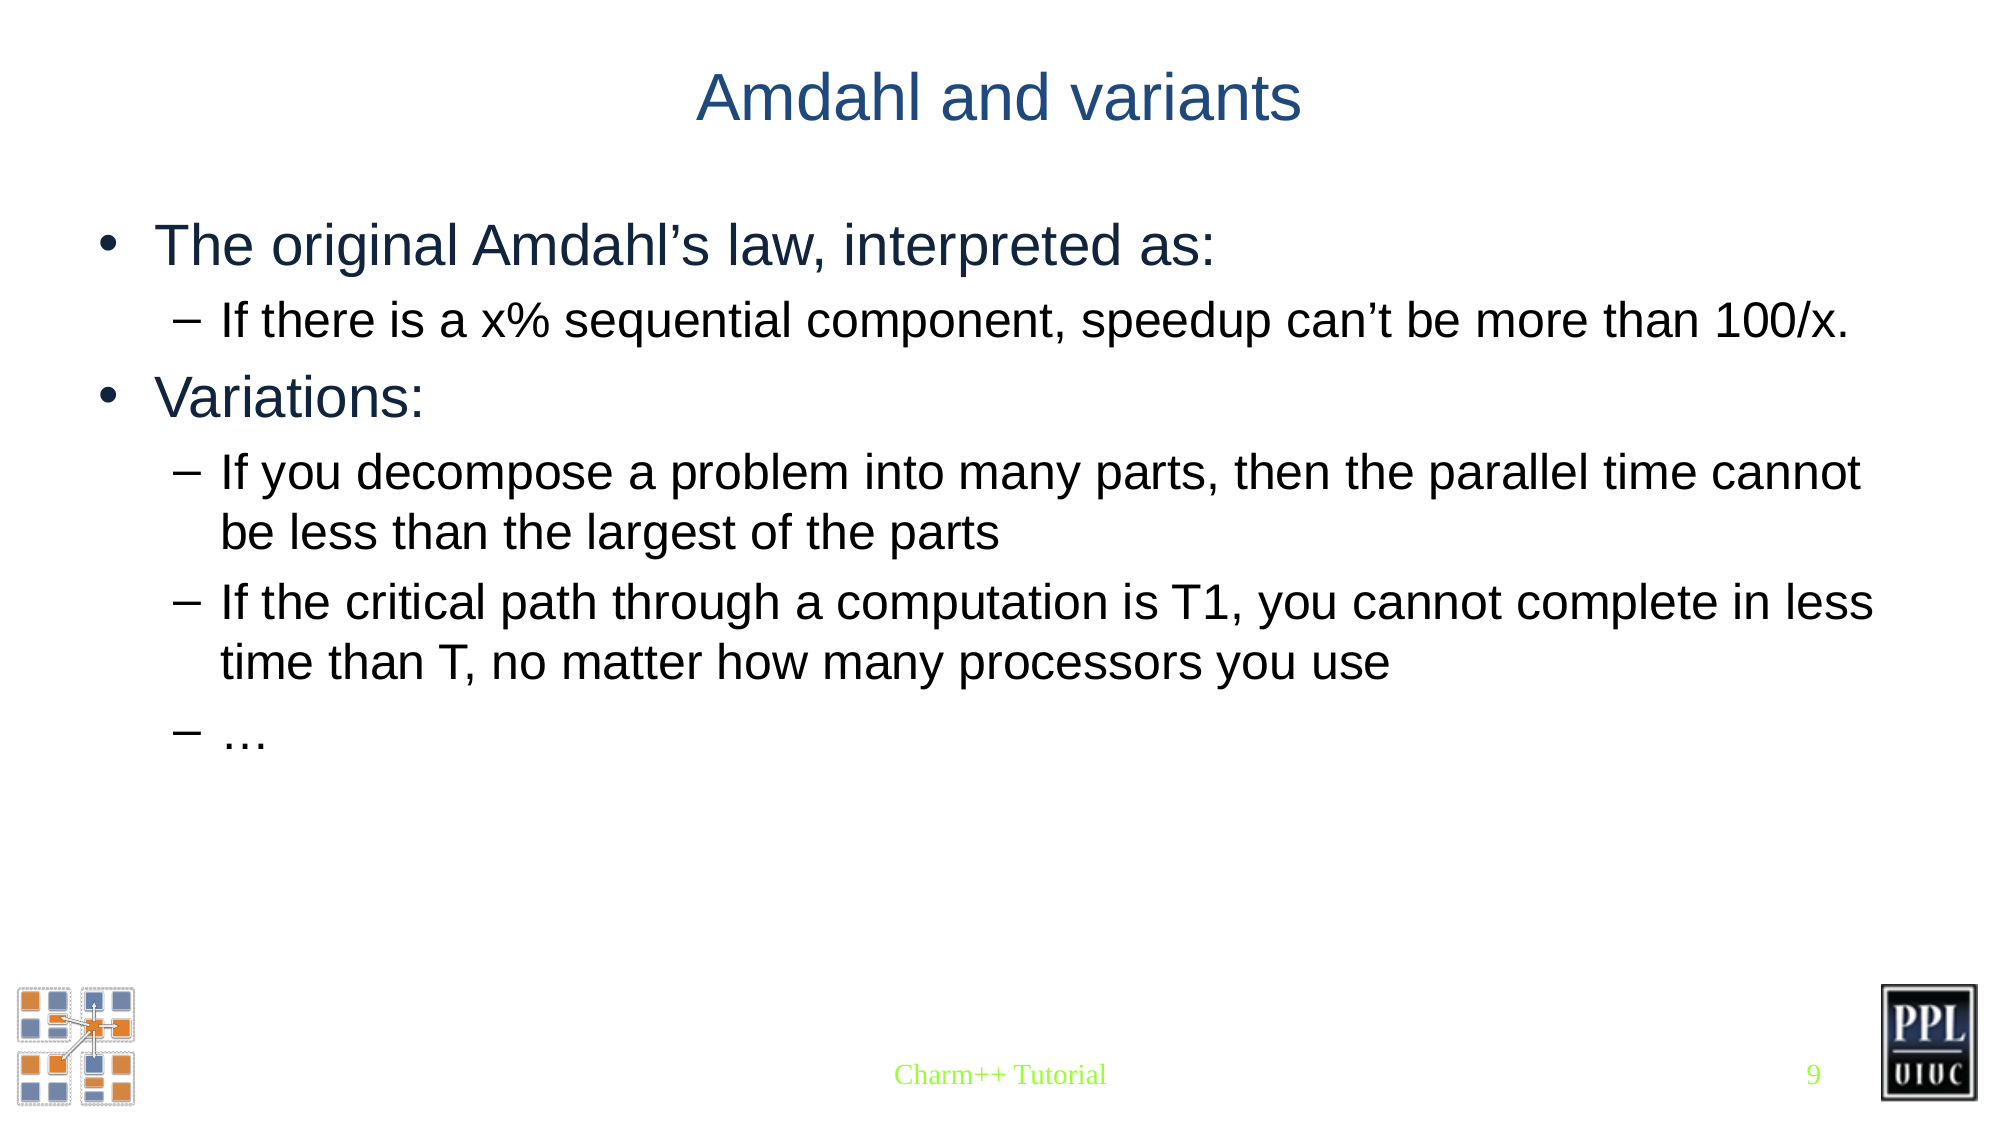

# Amdahl and variants
The original Amdahl’s law, interpreted as:
If there is a x% sequential component, speedup can’t be more than 100/x.
Variations:
If you decompose a problem into many parts, then the parallel time cannot be less than the largest of the parts
If the critical path through a computation is T1, you cannot complete in less time than T, no matter how many processors you use
…
Charm++ Tutorial
9